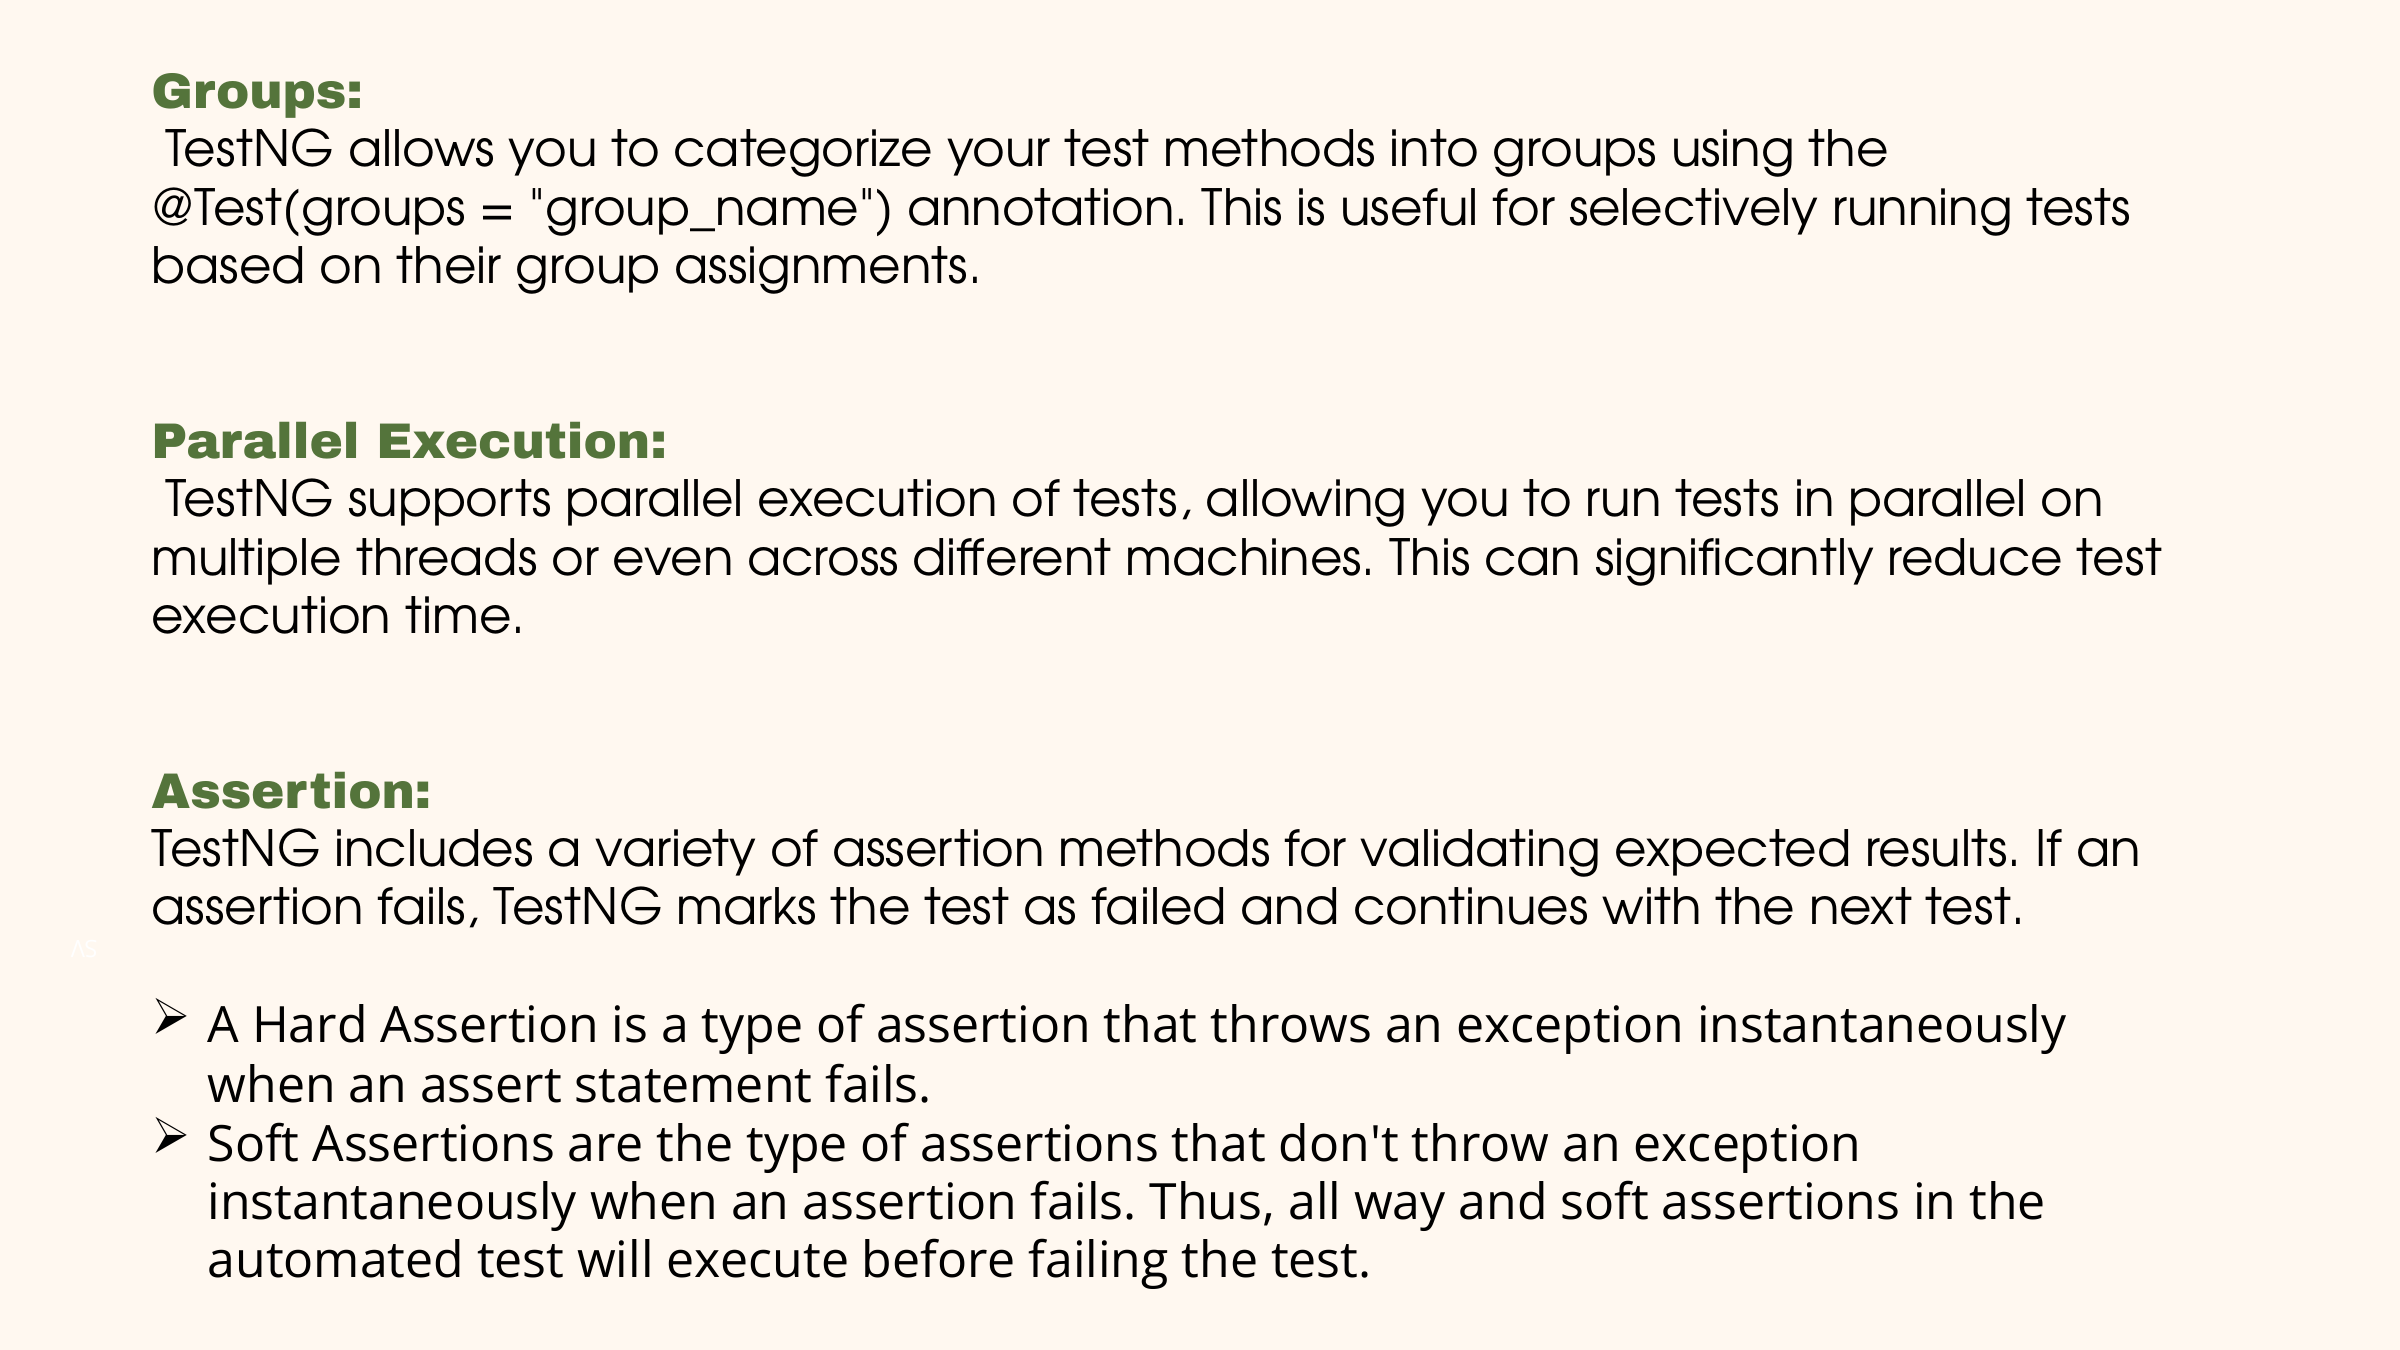

Groups:
 TestNG allows you to categorize your test methods into groups using the @Test(groups = "group_name") annotation. This is useful for selectively running tests based on their group assignments.

Parallel Execution:
 TestNG supports parallel execution of tests, allowing you to run tests in parallel on multiple threads or even across different machines. This can significantly reduce test execution time.

Assertion:
TestNG includes a variety of assertion methods for validating expected results. If an assertion fails, TestNG marks the test as failed and continues with the next test.

A Hard Assertion is a type of assertion that throws an exception instantaneously when an assert statement fails.
Soft Assertions are the type of assertions that don't throw an exception instantaneously when an assertion fails. Thus, all way and soft assertions in the automated test will execute before failing the test.

SV